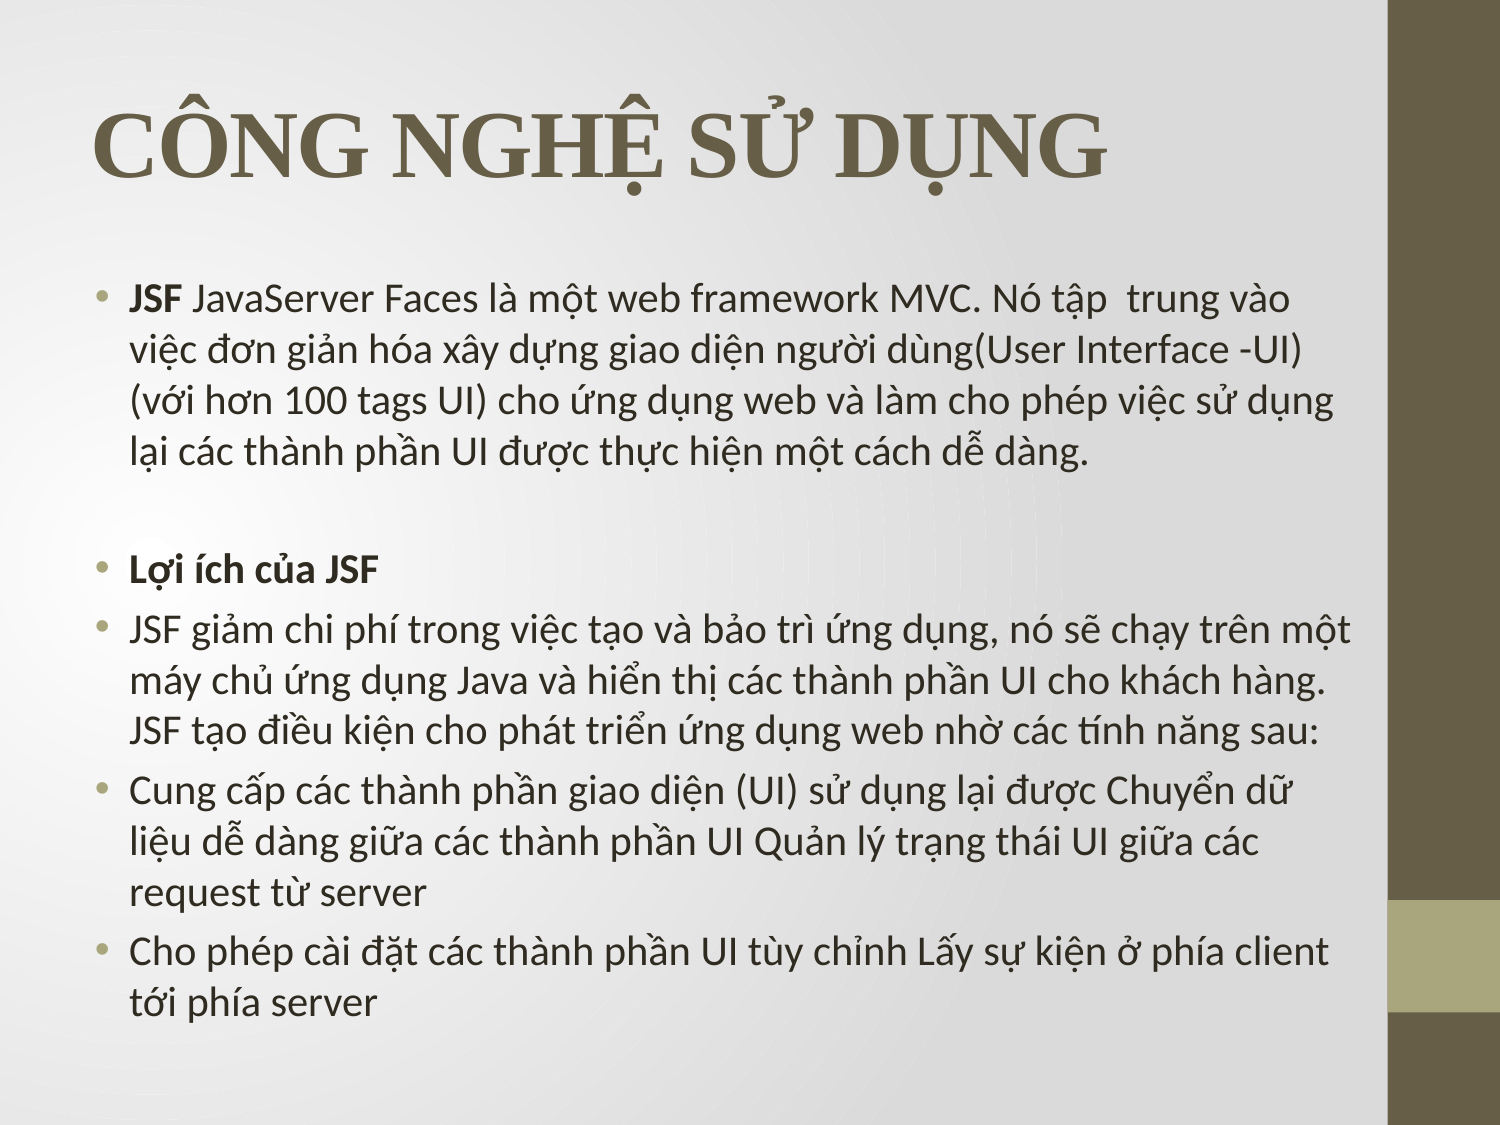

# CÔNG NGHỆ SỬ DỤNG
JSF JavaServer Faces là một web framework MVC. Nó tập  trung vào việc đơn giản hóa xây dựng giao diện người dùng(User Interface -UI) (với hơn 100 tags UI) cho ứng dụng web và làm cho phép việc sử dụng lại các thành phần UI được thực hiện một cách dễ dàng.

Lợi ích của JSF
JSF giảm chi phí trong việc tạo và bảo trì ứng dụng, nó sẽ chạy trên một máy chủ ứng dụng Java và hiển thị các thành phần UI cho khách hàng. JSF tạo điều kiện cho phát triển ứng dụng web nhờ các tính năng sau:
Cung cấp các thành phần giao diện (UI) sử dụng lại được Chuyển dữ liệu dễ dàng giữa các thành phần UI Quản lý trạng thái UI giữa các request từ server
Cho phép cài đặt các thành phần UI tùy chỉnh Lấy sự kiện ở phía client tới phía server